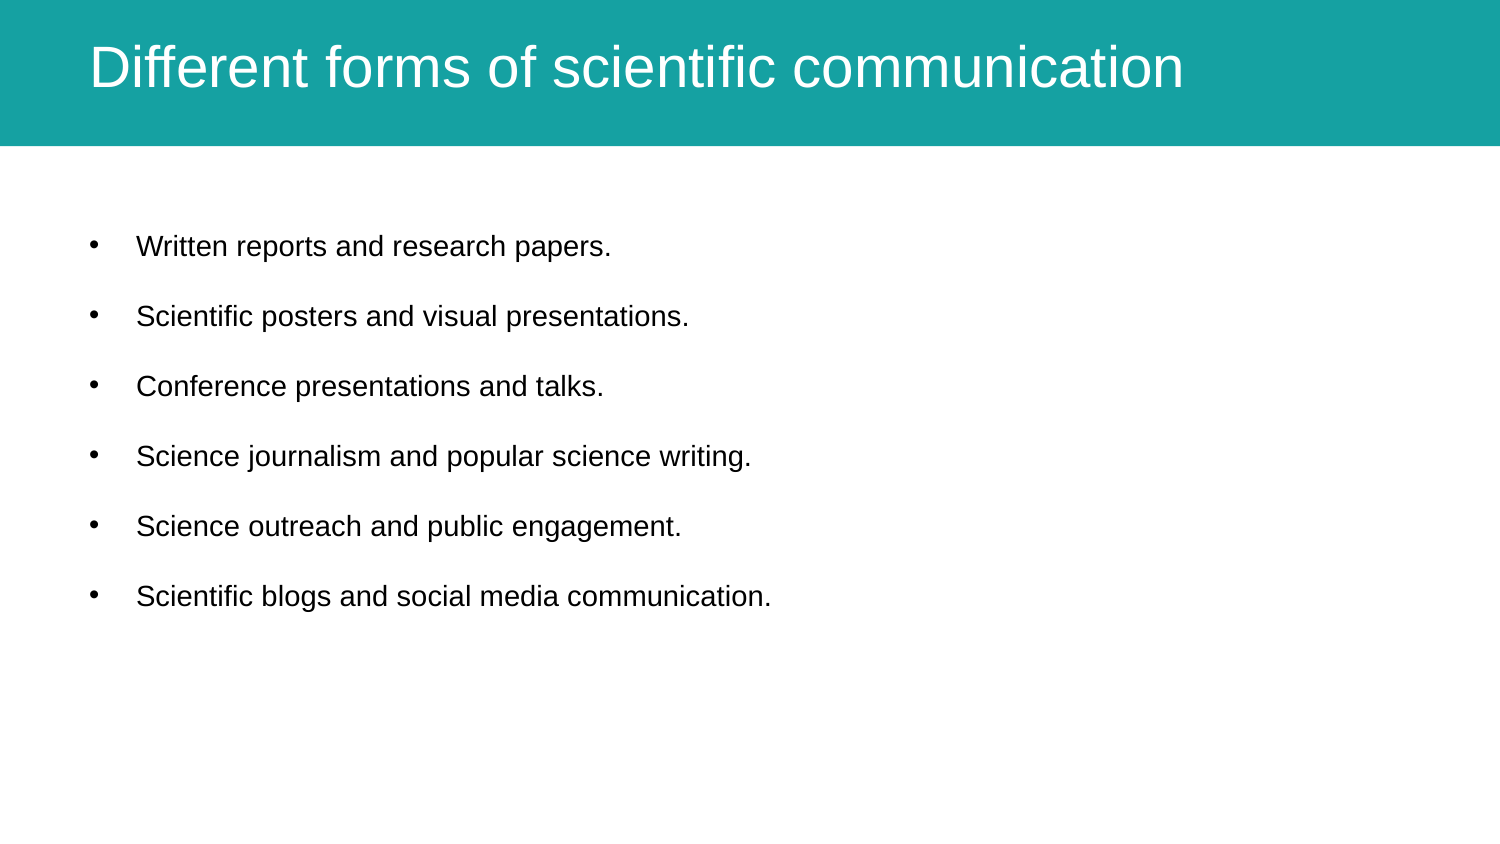

# Different forms of scientific communication
Written reports and research papers.

Scientific posters and visual presentations.

Conference presentations and talks.

Science journalism and popular science writing.

Science outreach and public engagement.

Scientific blogs and social media communication.